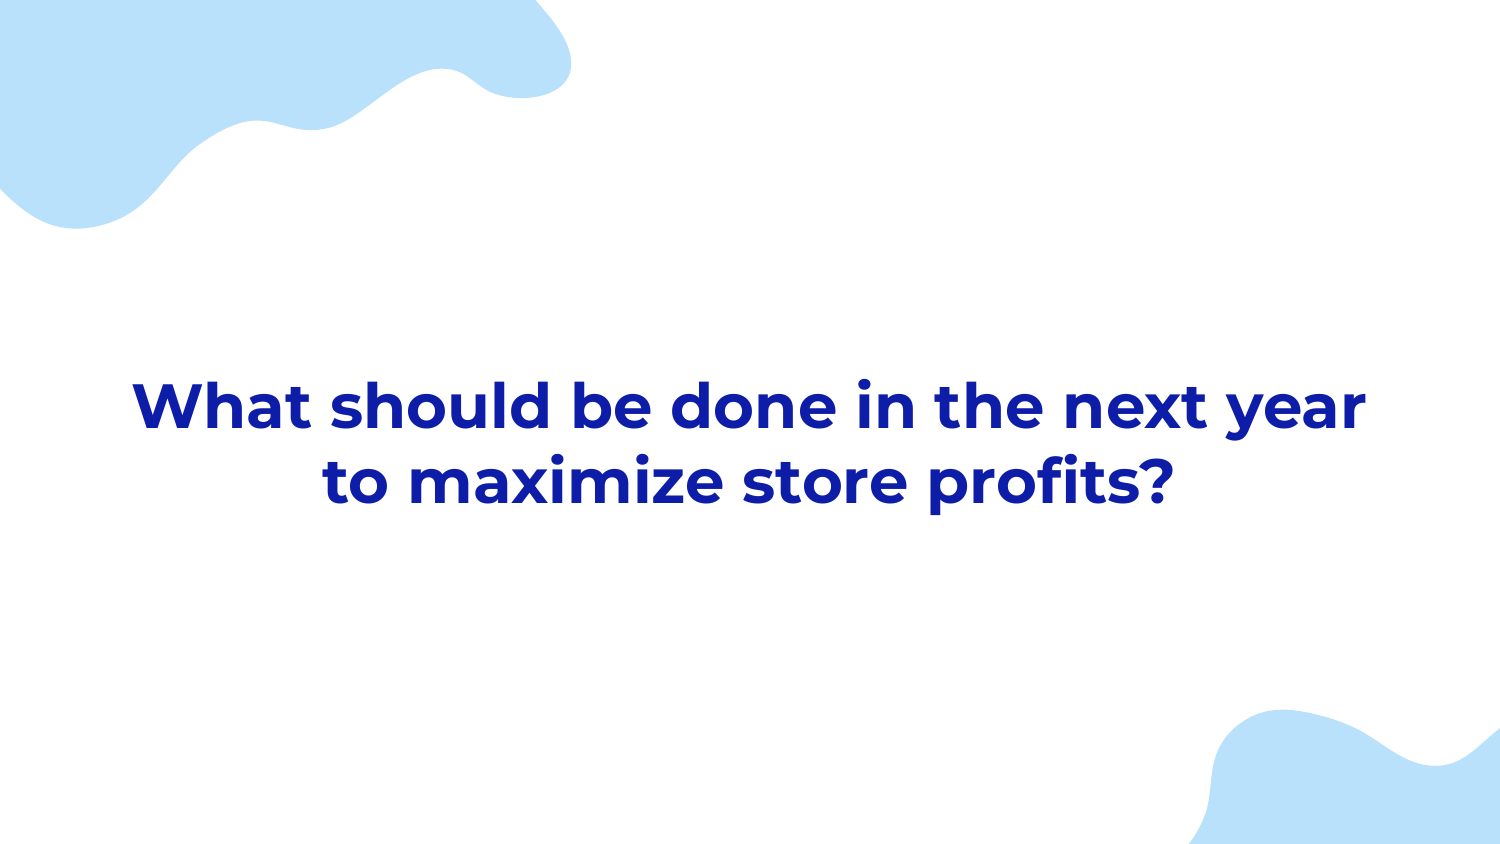

# What should be done in the next year to maximize store profits?